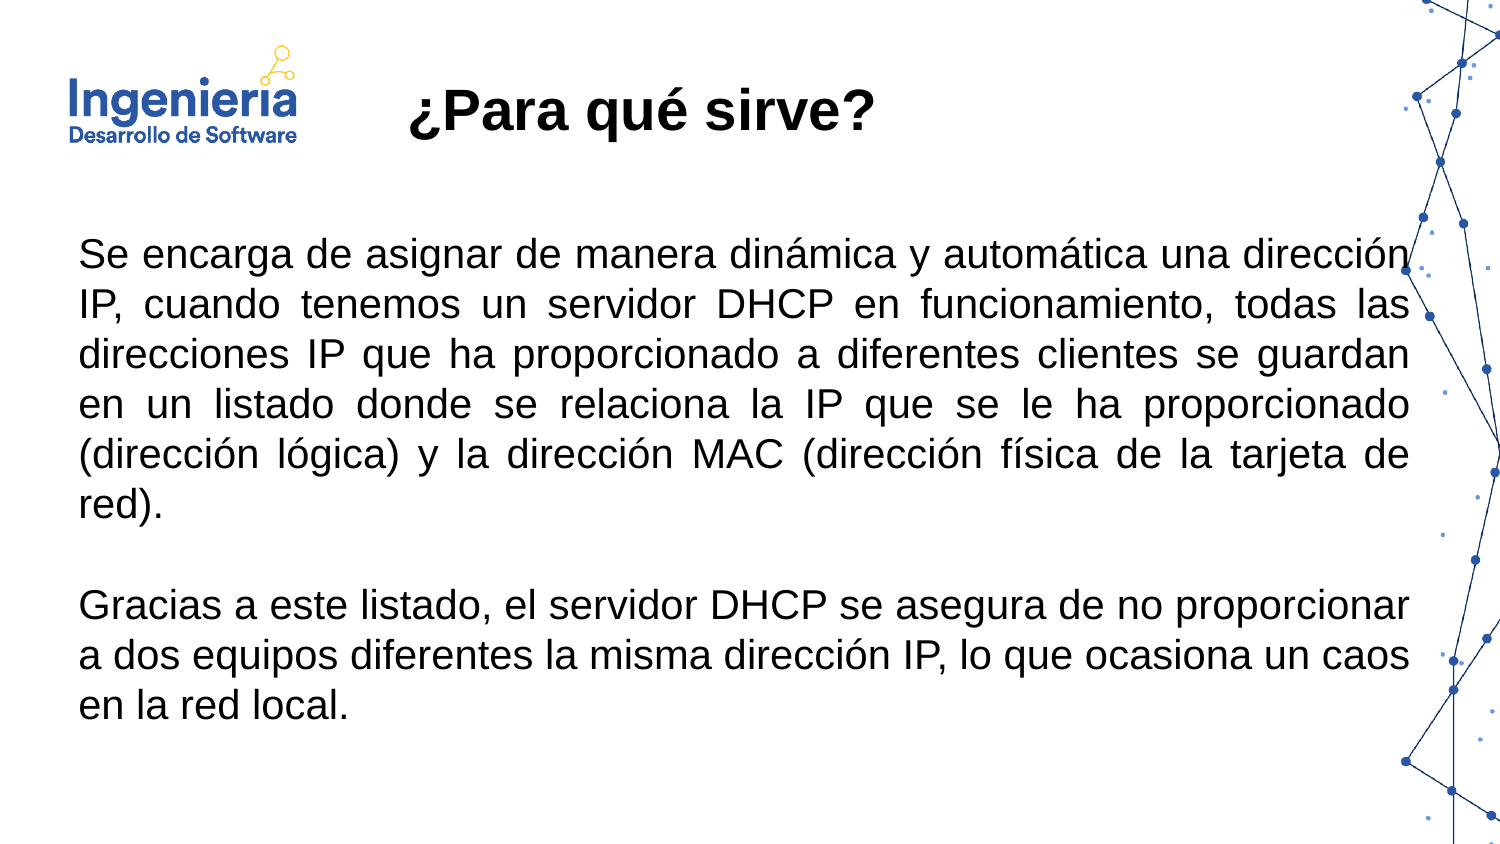

¿Para qué sirve?
Se encarga de asignar de manera dinámica y automática una dirección IP, cuando tenemos un servidor DHCP en funcionamiento, todas las direcciones IP que ha proporcionado a diferentes clientes se guardan en un listado donde se relaciona la IP que se le ha proporcionado (dirección lógica) y la dirección MAC (dirección física de la tarjeta de red).

Gracias a este listado, el servidor DHCP se asegura de no proporcionar a dos equipos diferentes la misma dirección IP, lo que ocasiona un caos en la red local.